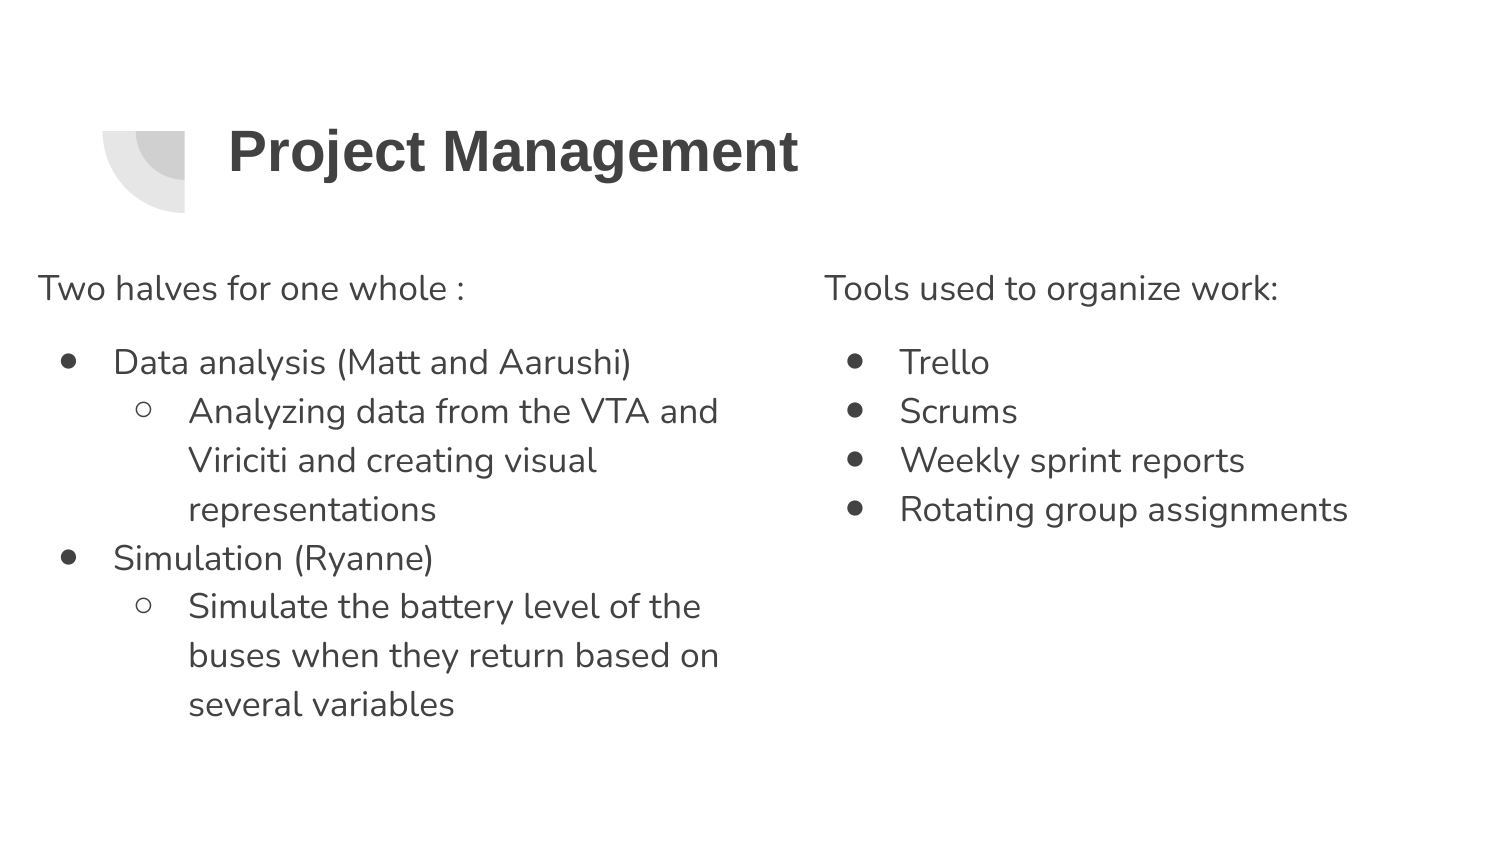

# Project Management
Two halves for one whole :
Data analysis (Matt and Aarushi)
Analyzing data from the VTA and Viriciti and creating visual representations
Simulation (Ryanne)
Simulate the battery level of the buses when they return based on several variables
Tools used to organize work:
Trello
Scrums
Weekly sprint reports
Rotating group assignments